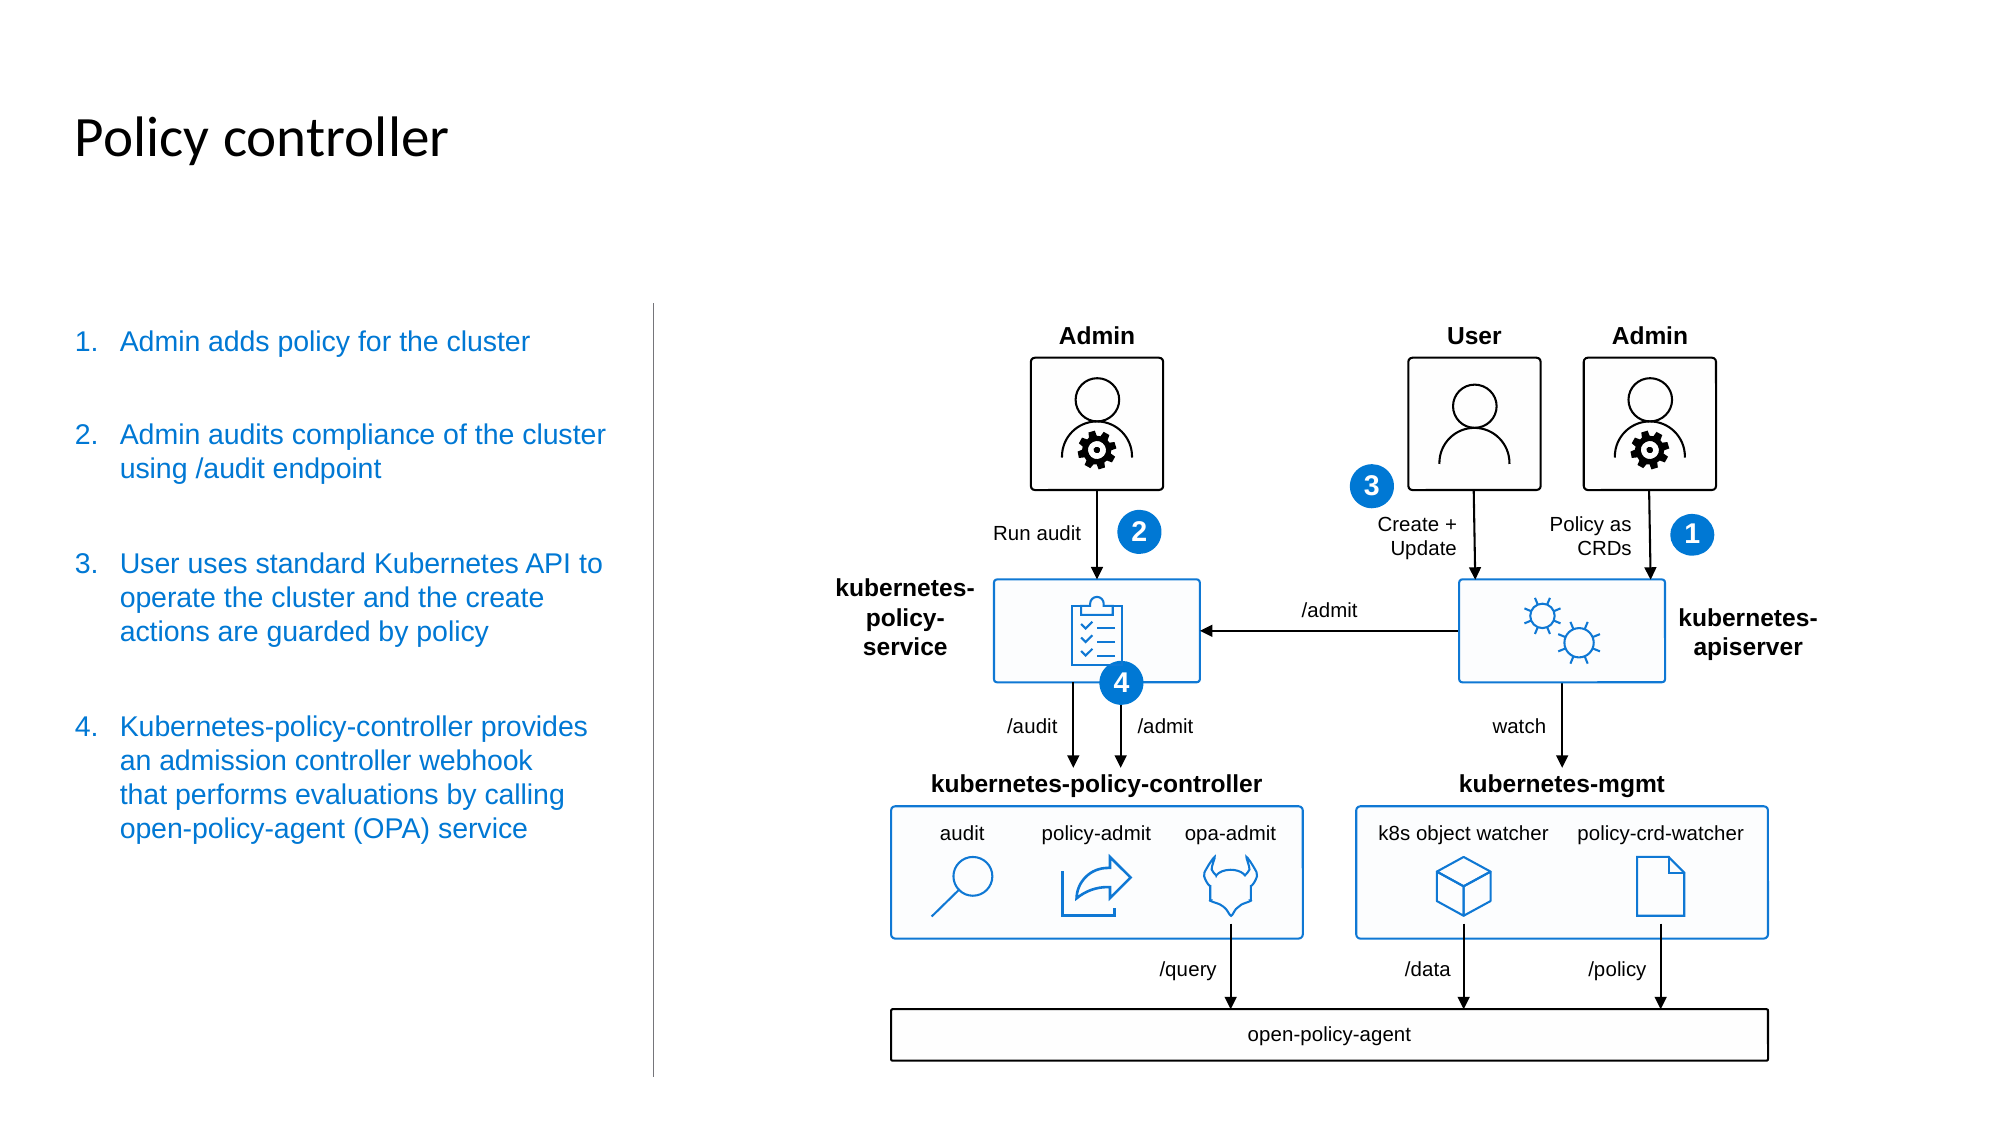

# Policy controller
Admin
User
Admin
Admin adds policy for the cluster

Admin audits compliance of the cluster using /audit endpoint

3
2
Create + Update
Policy as CRDs
1
Run audit
User uses standard Kubernetes API to operate the cluster and the create actions are guarded by policy

/admit

kubernetes-policy-service
kubernetes-apiserver
4
Kubernetes-policy-controller provides an admission controller webhook that performs evaluations by calling open-policy-agent (OPA) service
/audit
/admit
watch
kubernetes-policy-controller
kubernetes-mgmt

audit
policy-admit
opa-admit
k8s object watcher
policy-crd-watcher

/query
/data
/policy
open-policy-agent